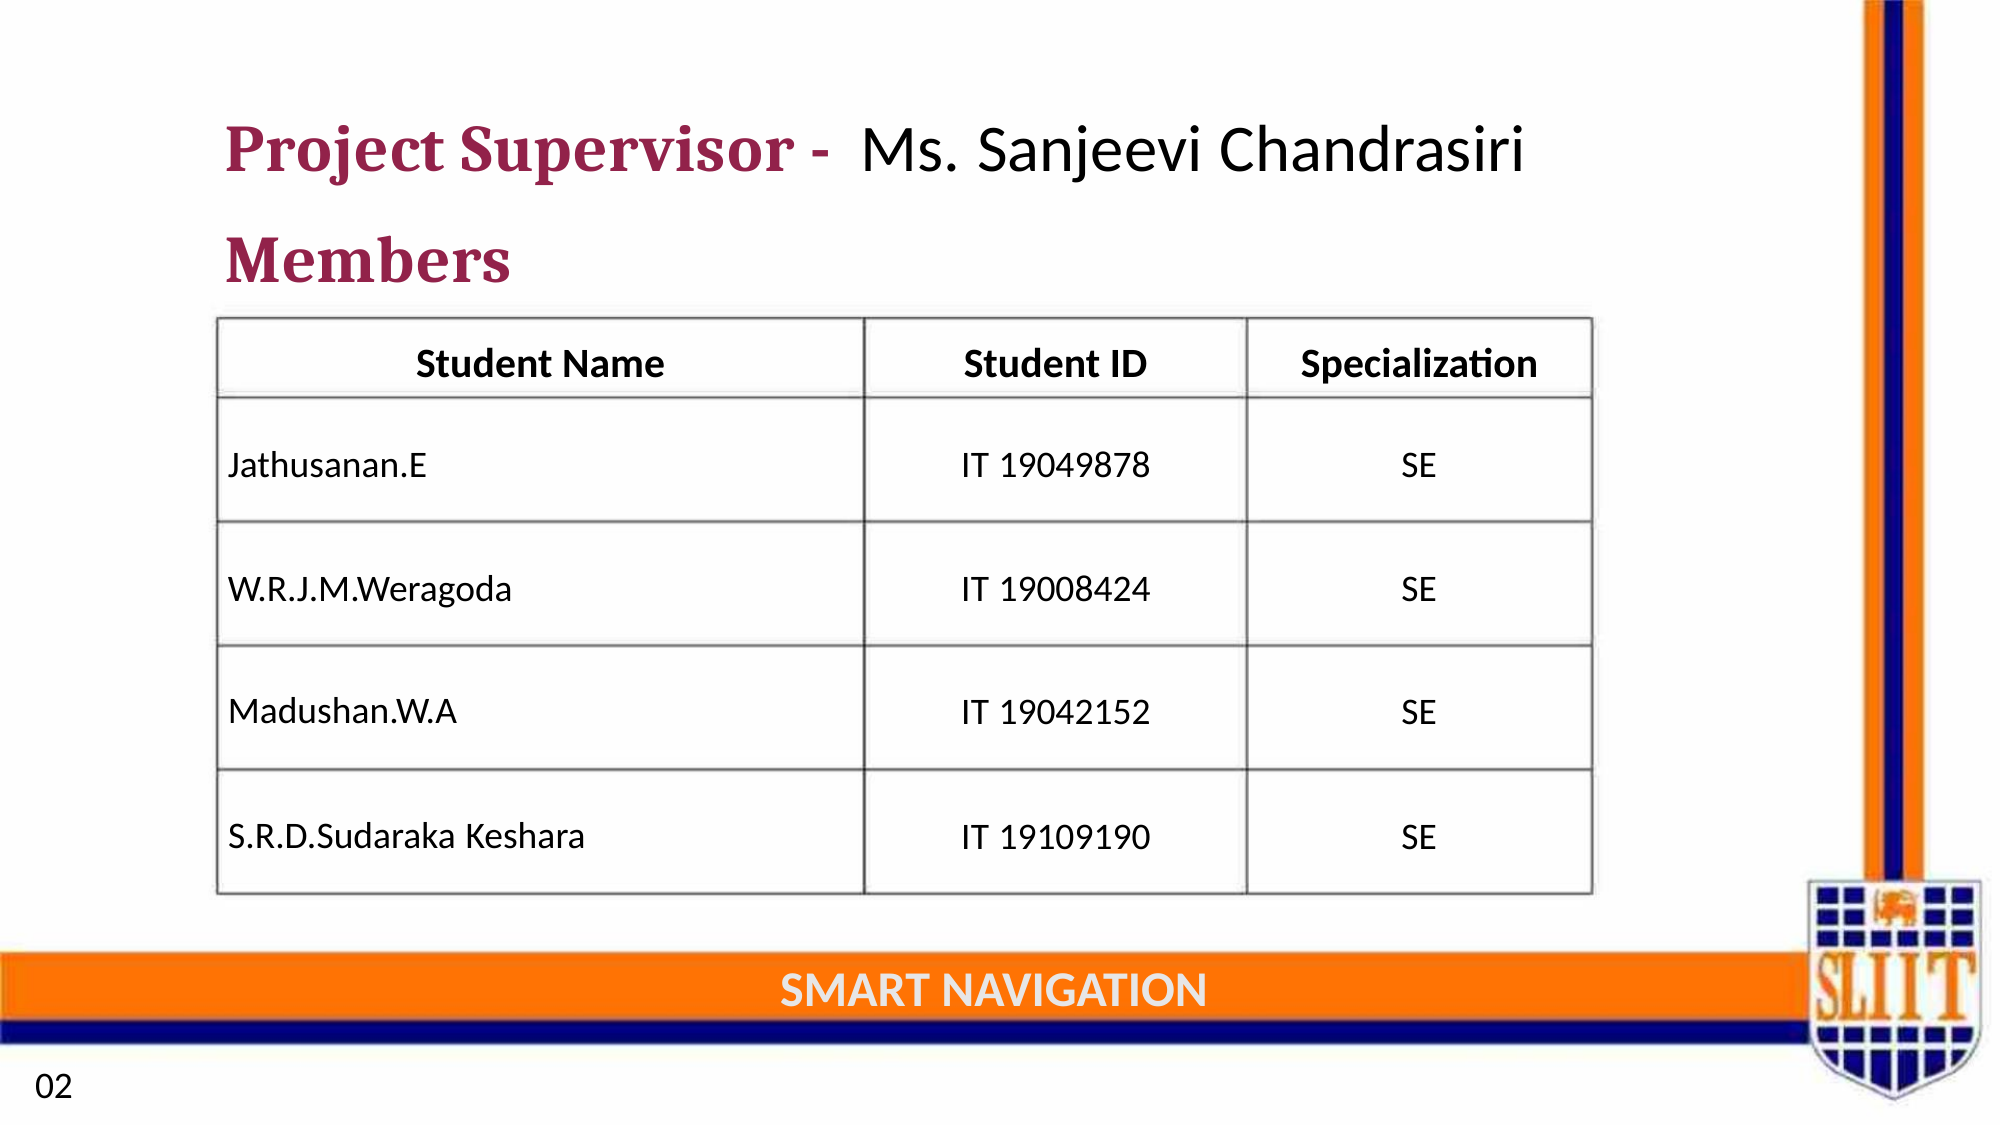

Project Supervisor - Ms. Sanjeevi Chandrasiri
Members
Student Name
Student ID
Specialization
Jathusanan.E
IT 19049878
SE
W.R.J.M.Weragoda
Madushan.W.A
IT 19008424
IT 19042152
IT 19109190
SE
SE
SE
S.R.D.Sudaraka Keshara
SMART NAVIGATION
02